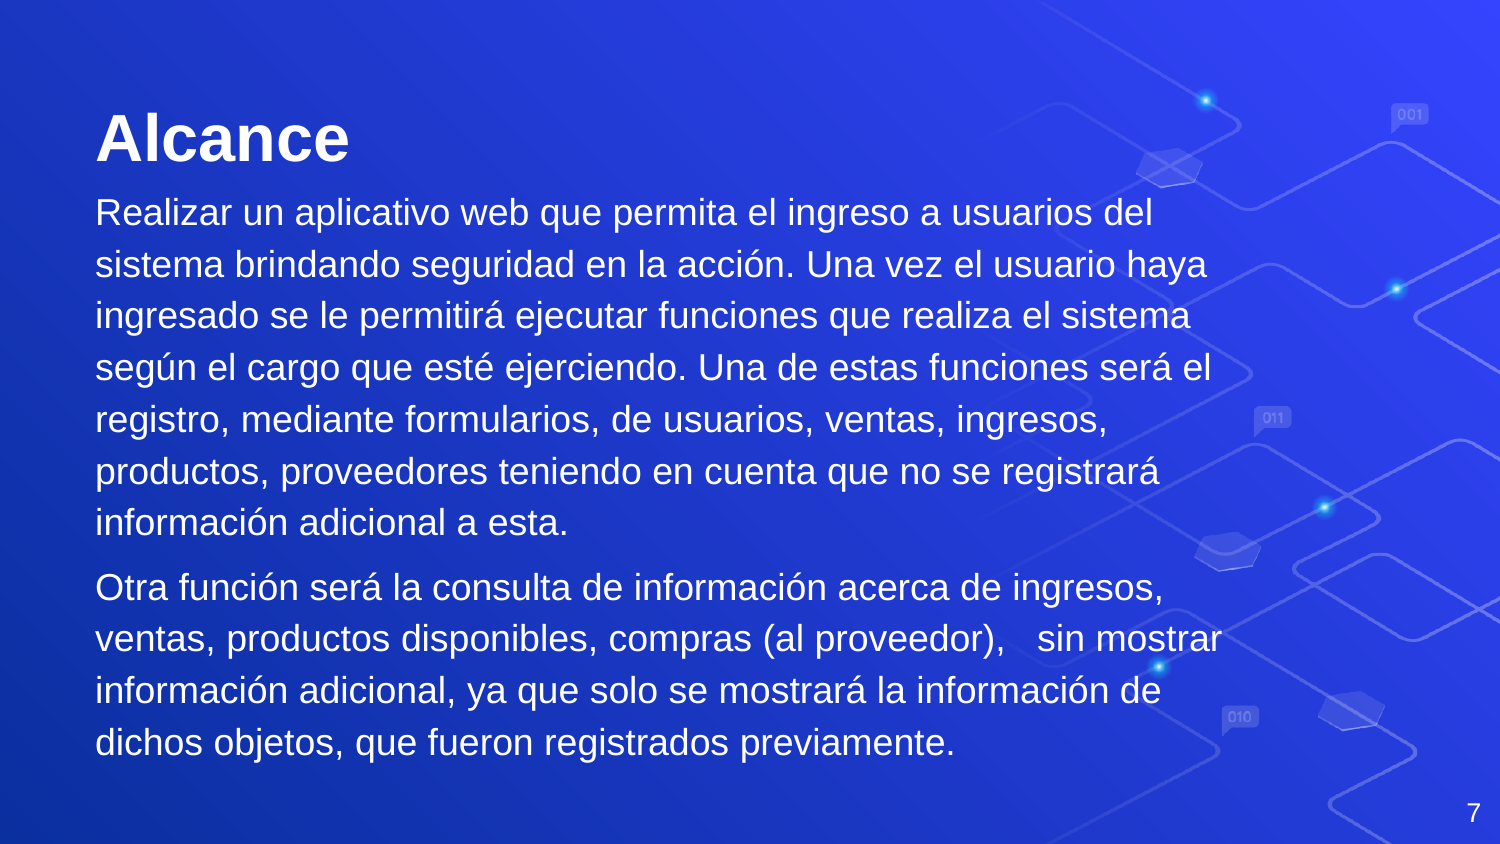

# Alcance
Realizar un aplicativo web que permita el ingreso a usuarios del sistema brindando seguridad en la acción. Una vez el usuario haya ingresado se le permitirá ejecutar funciones que realiza el sistema según el cargo que esté ejerciendo. Una de estas funciones será el registro, mediante formularios, de usuarios, ventas, ingresos, productos, proveedores teniendo en cuenta que no se registrará información adicional a esta.
Otra función será la consulta de información acerca de ingresos, ventas, productos disponibles, compras (al proveedor),   sin mostrar información adicional, ya que solo se mostrará la información de dichos objetos, que fueron registrados previamente.

7